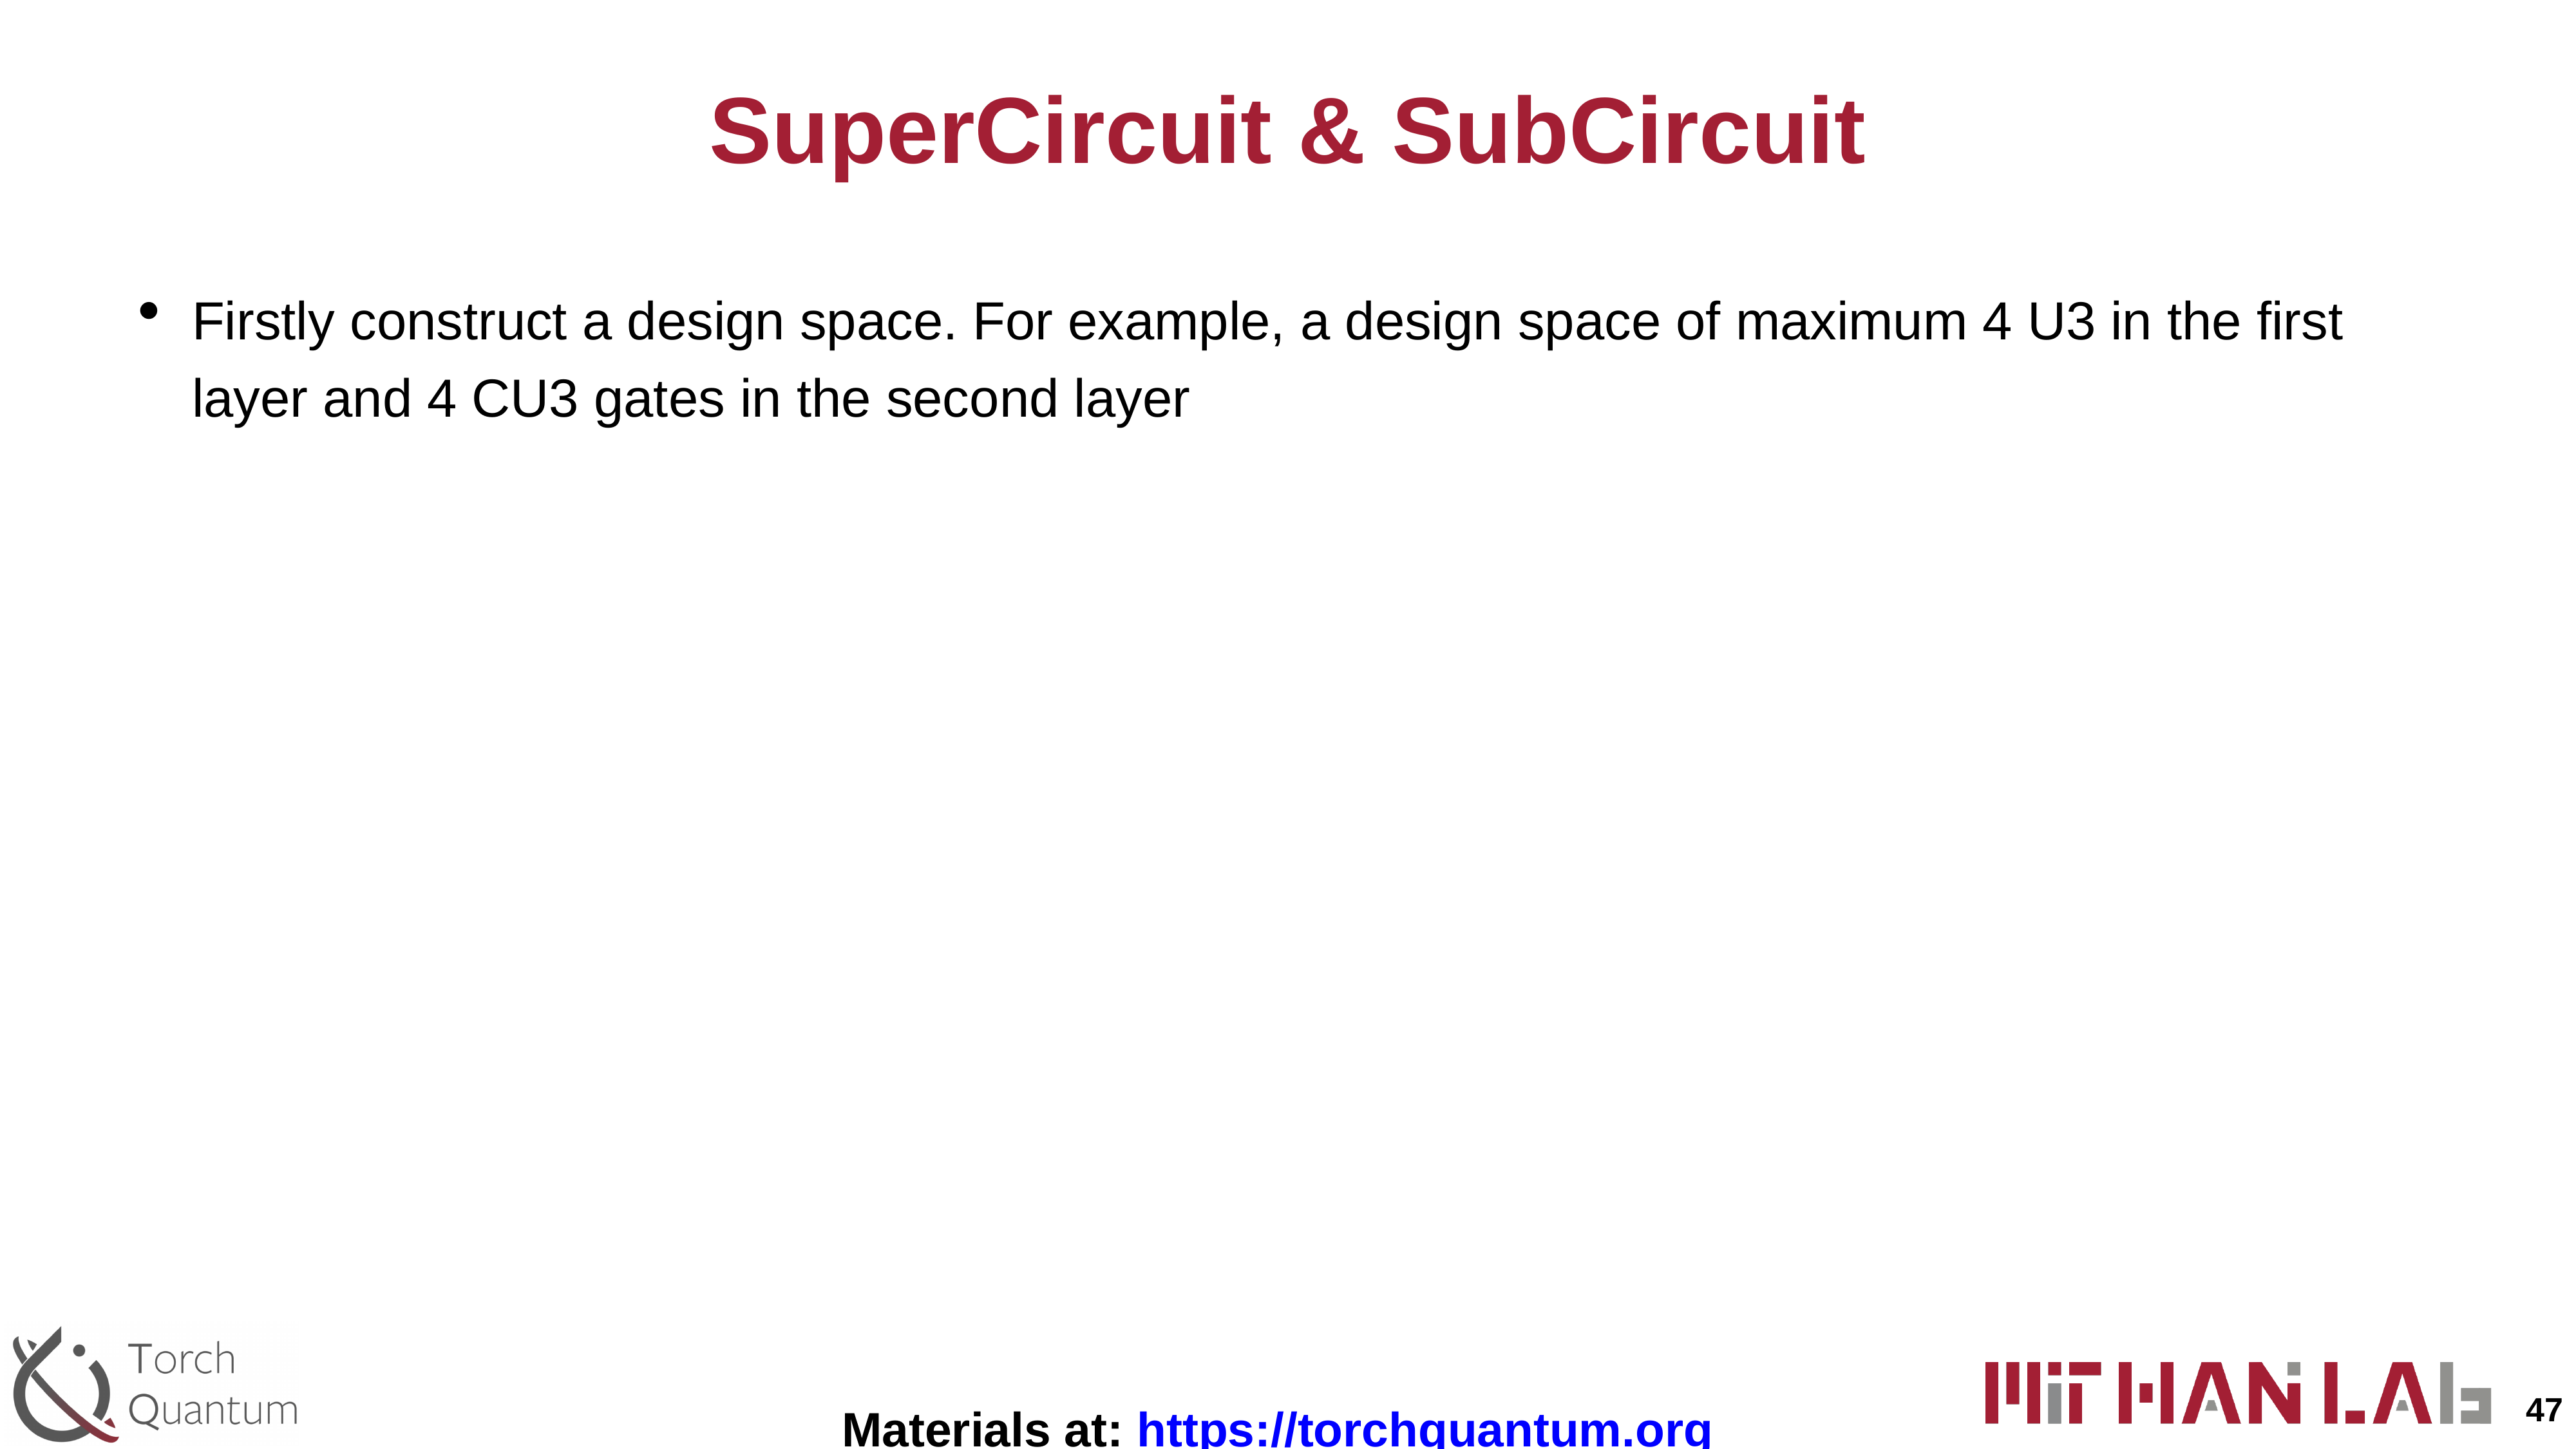

# SuperCircuit & SubCircuit
Firstly construct a design space. For example, a design space of maximum 4 U3 in the first layer and 4 CU3 gates in the second layer
47